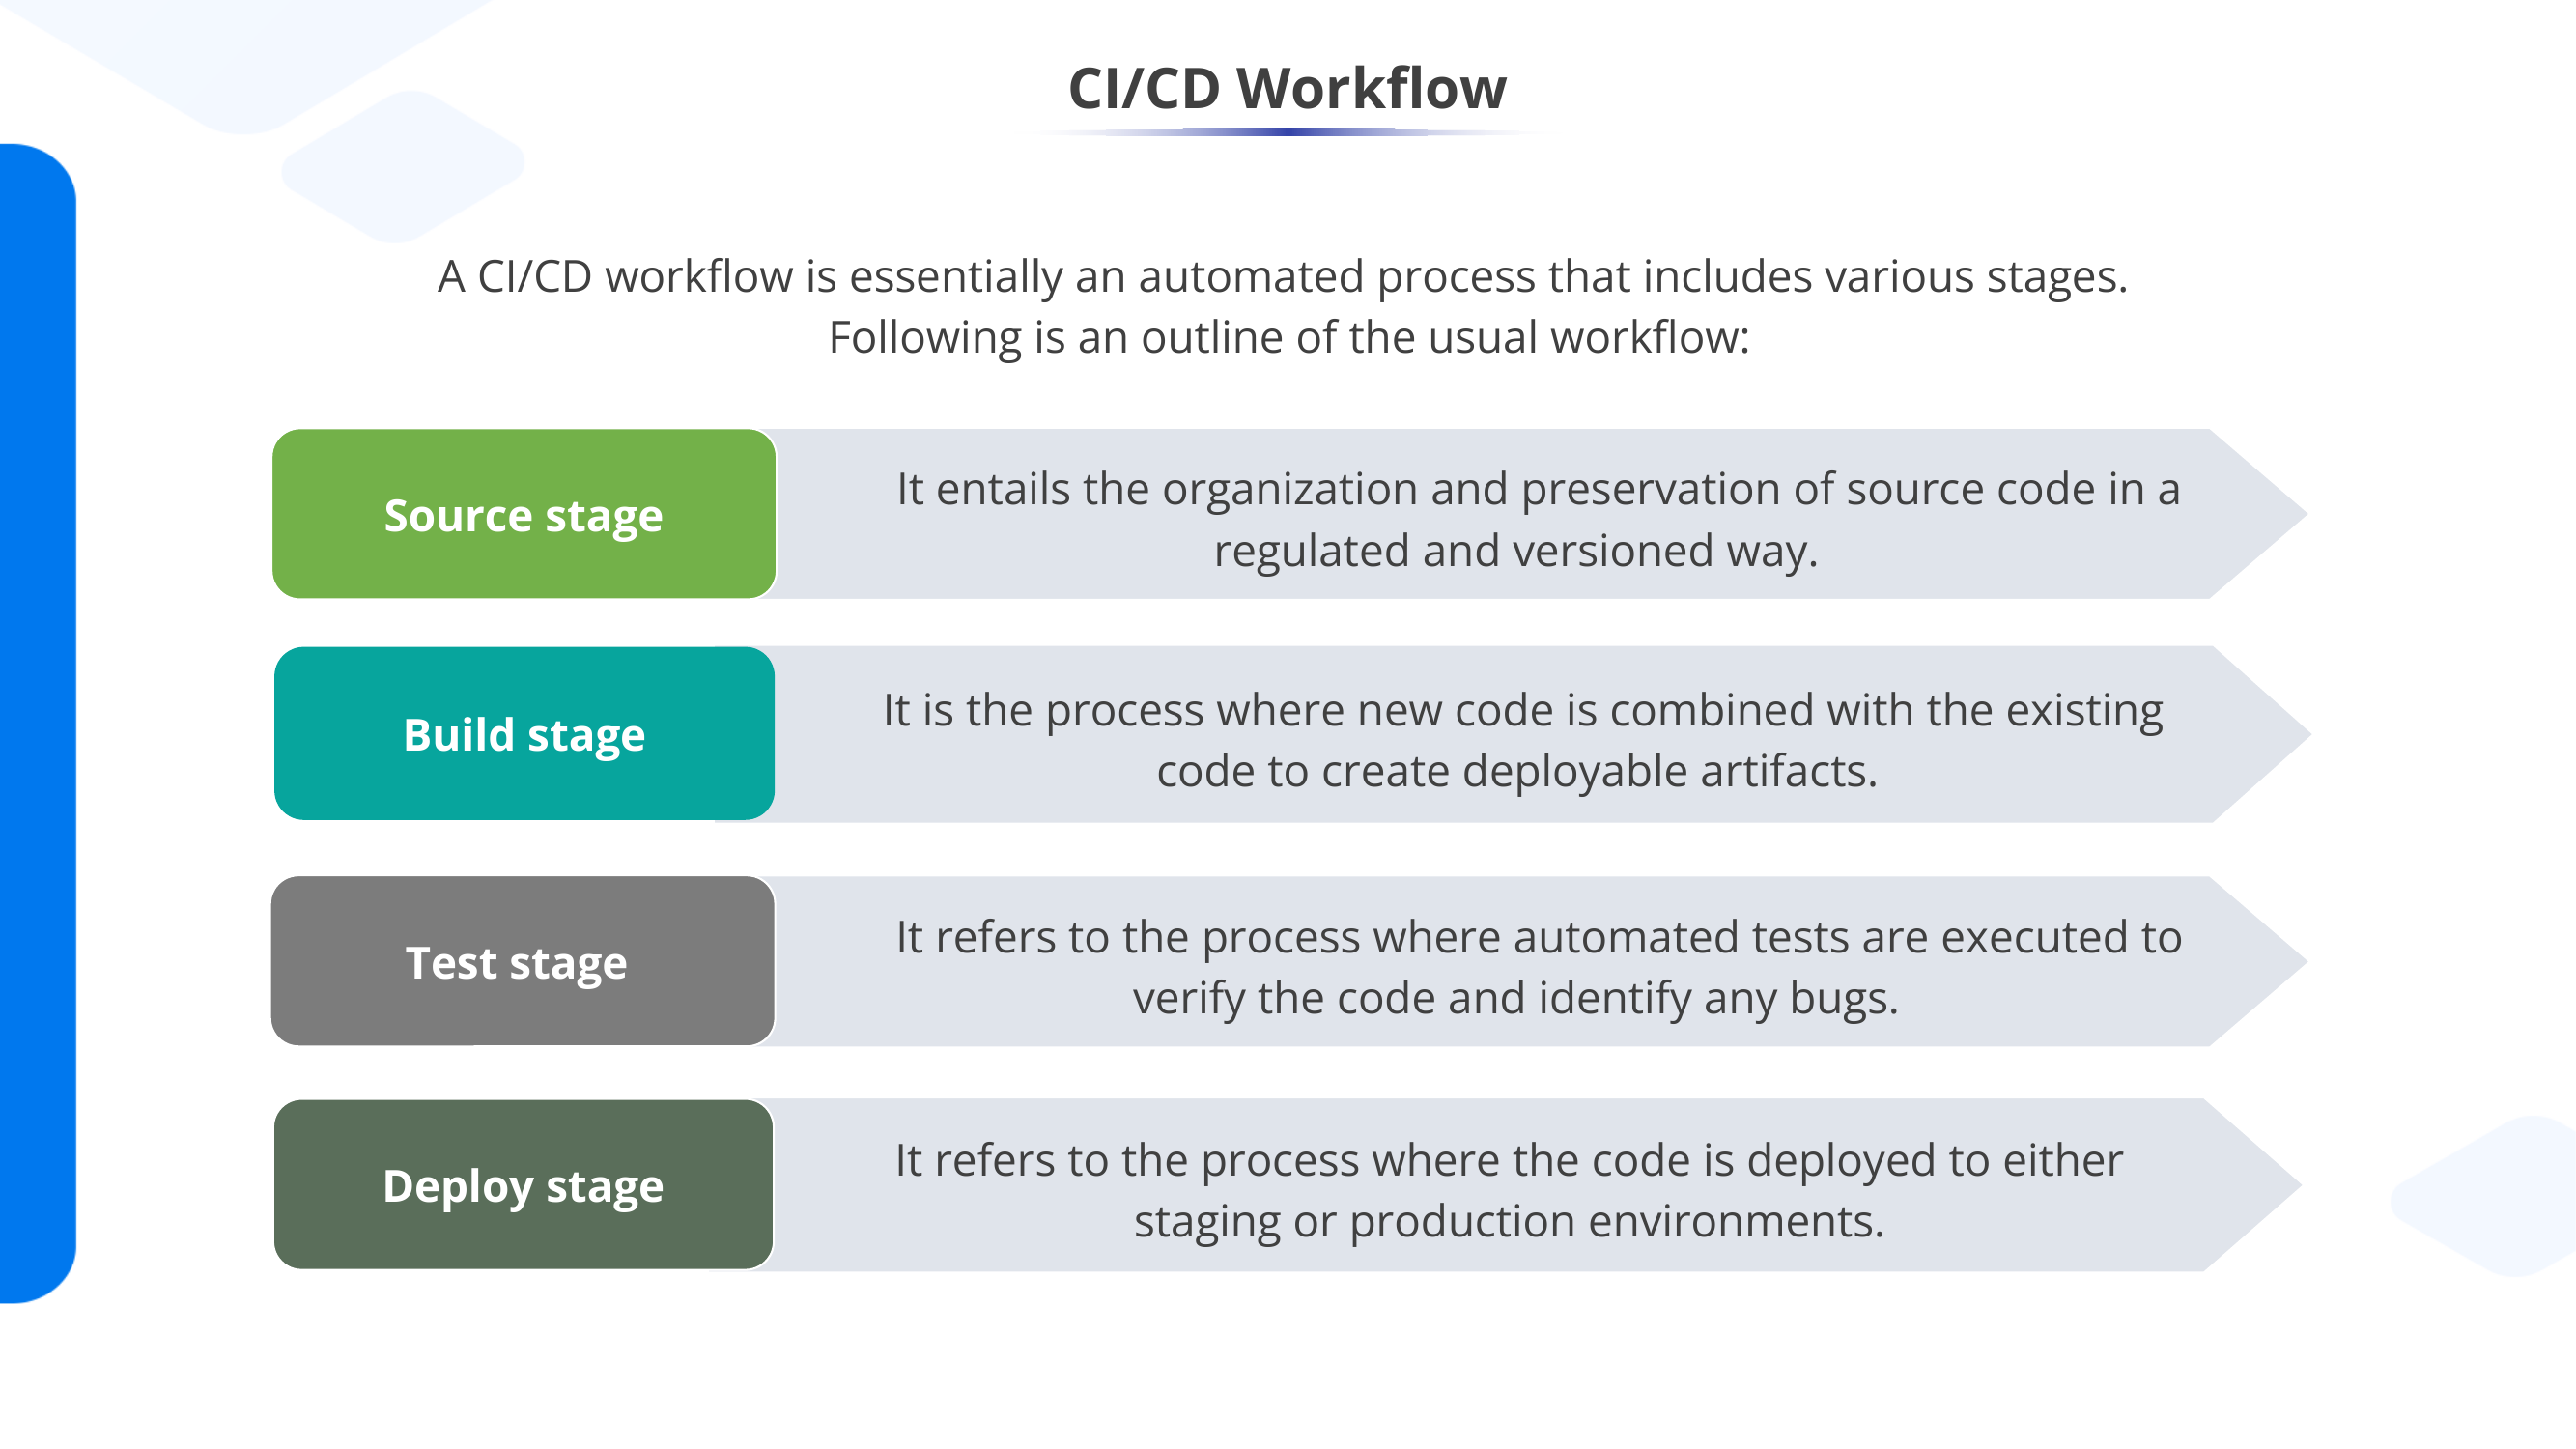

# CI/CD Workflow

A CI/CD workflow is essentially an automated process that includes various stages.
Following is an outline of the usual workflow:
    It entails the organization and preservation of source code in a regulated and versioned way.
Source stage
 It is the process where new code is combined with the existing code to create deployable artifacts.
Build stage
Test stage
    It refers to the process where automated tests are executed to verify the code and identify any bugs.
It refers to the process where the code is deployed to either staging or production environments.
Deploy stage